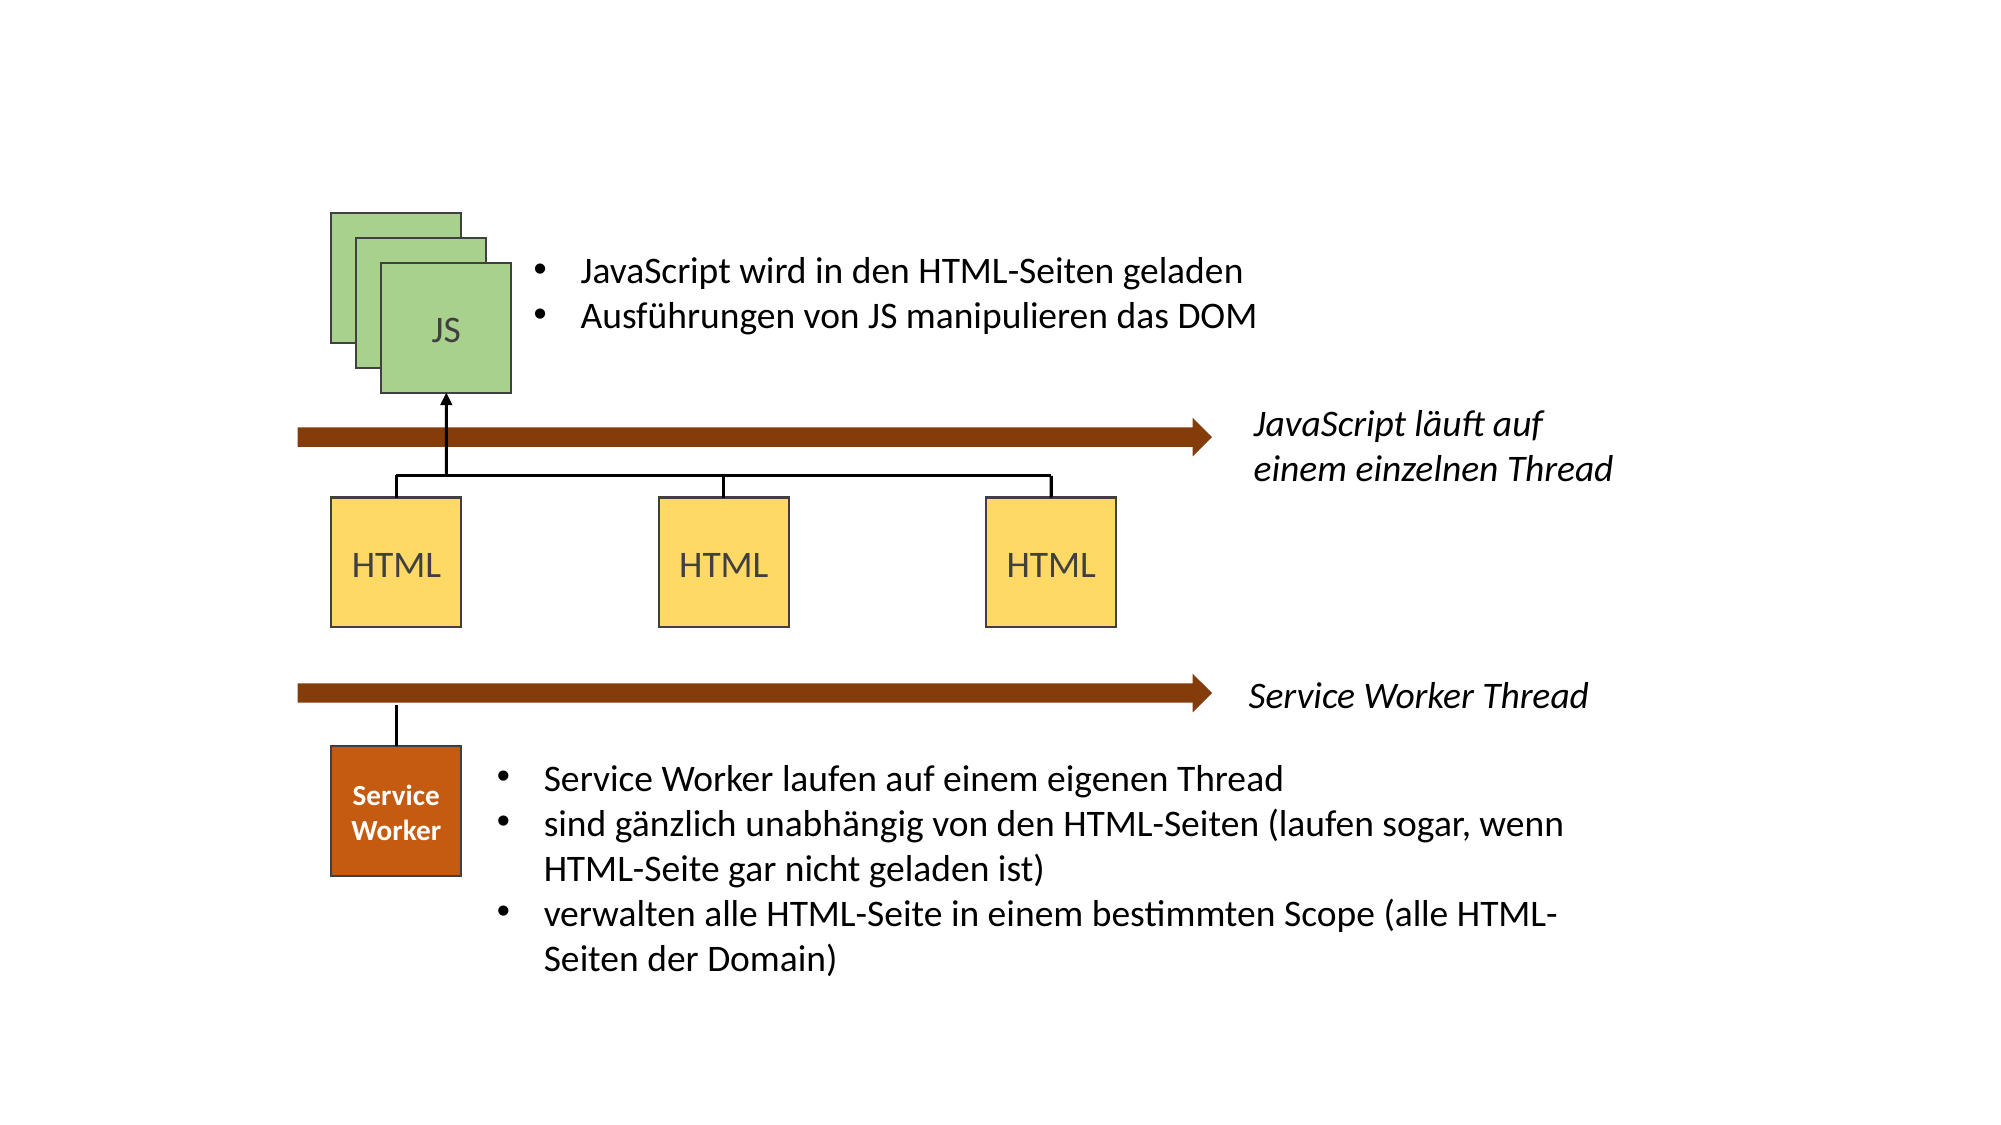

JS
JS
JavaScript wird in den HTML-Seiten geladen
Ausführungen von JS manipulieren das DOM
JS
JavaScript läuft auf
einem einzelnen Thread

HTML
HTML
HTML
Service Worker Thread

Service Worker
Service Worker laufen auf einem eigenen Thread
sind gänzlich unabhängig von den HTML-Seiten (laufen sogar, wenn HTML-Seite gar nicht geladen ist)
verwalten alle HTML-Seite in einem bestimmten Scope (alle HTML-Seiten der Domain)